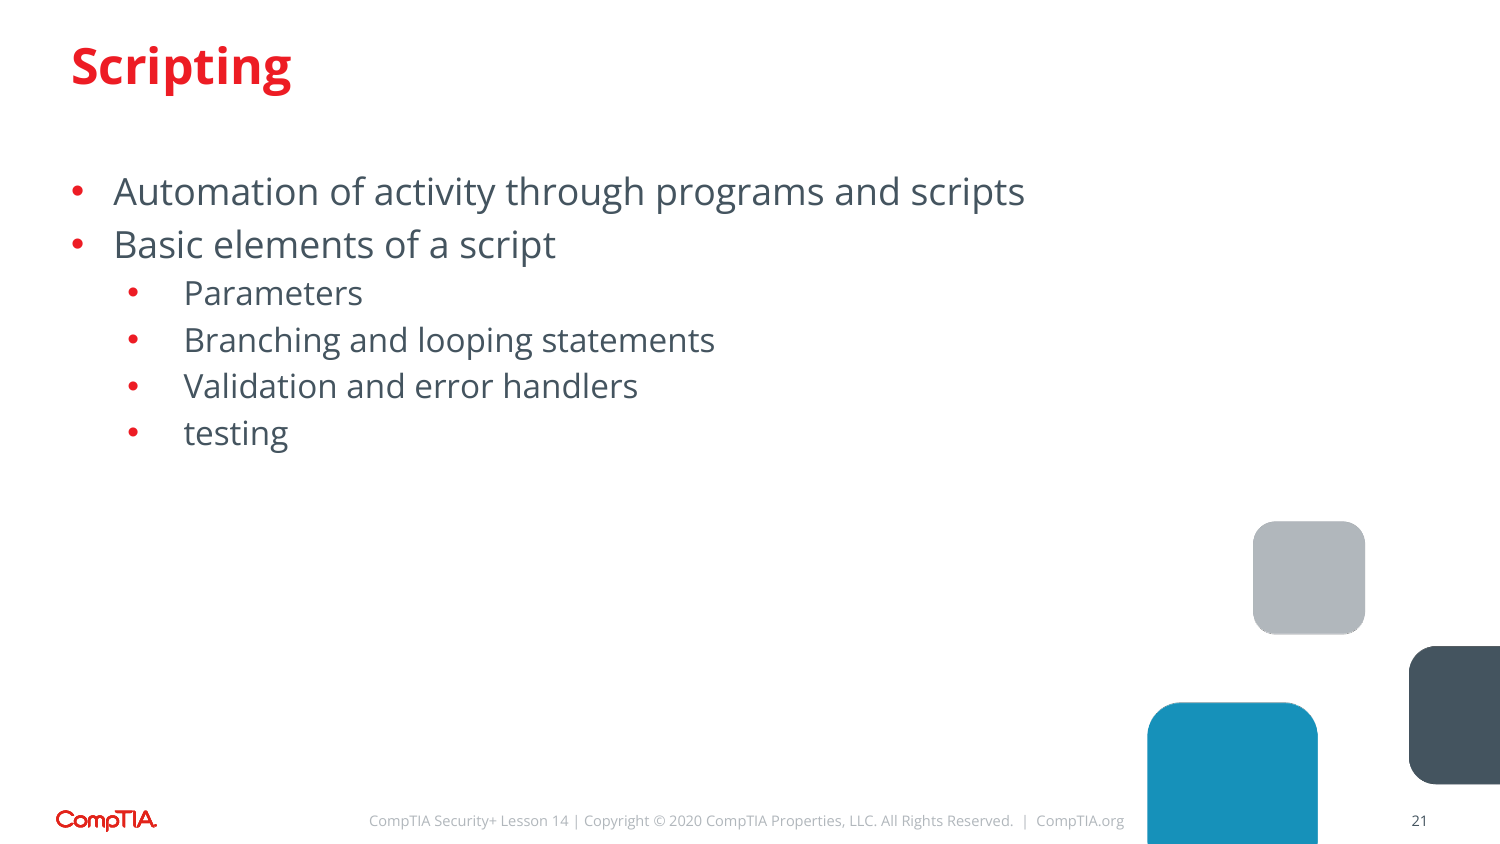

# Scripting
Automation of activity through programs and scripts
Basic elements of a script
Parameters
Branching and looping statements
Validation and error handlers
testing
CompTIA Security+ Lesson 14 | Copyright © 2020 CompTIA Properties, LLC. All Rights Reserved.  |  CompTIA.org
21